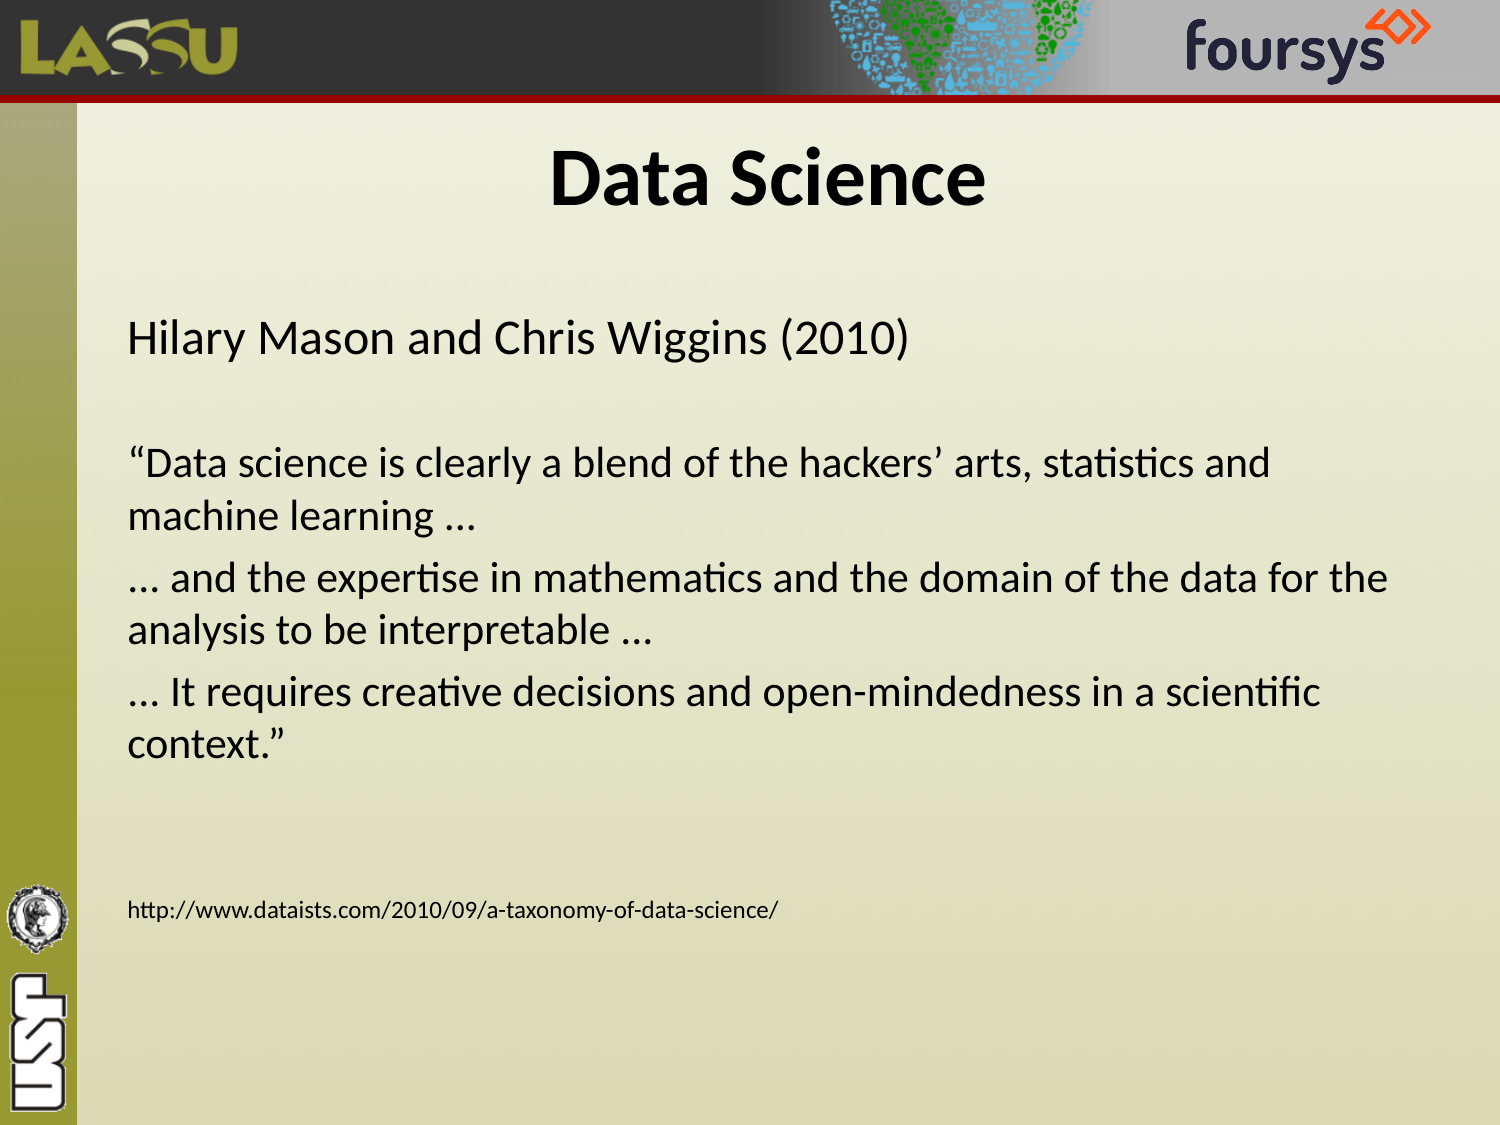

# Data Science
Hilary Mason and Chris Wiggins (2010)

“Data science is clearly a blend of the hackers’ arts, statistics and machine learning ...
... and the expertise in mathematics and the domain of the data for the analysis to be interpretable ...
... It requires creative decisions and open-mindedness in a scientific context.”
http://www.dataists.com/2010/09/a-taxonomy-of-data-science/